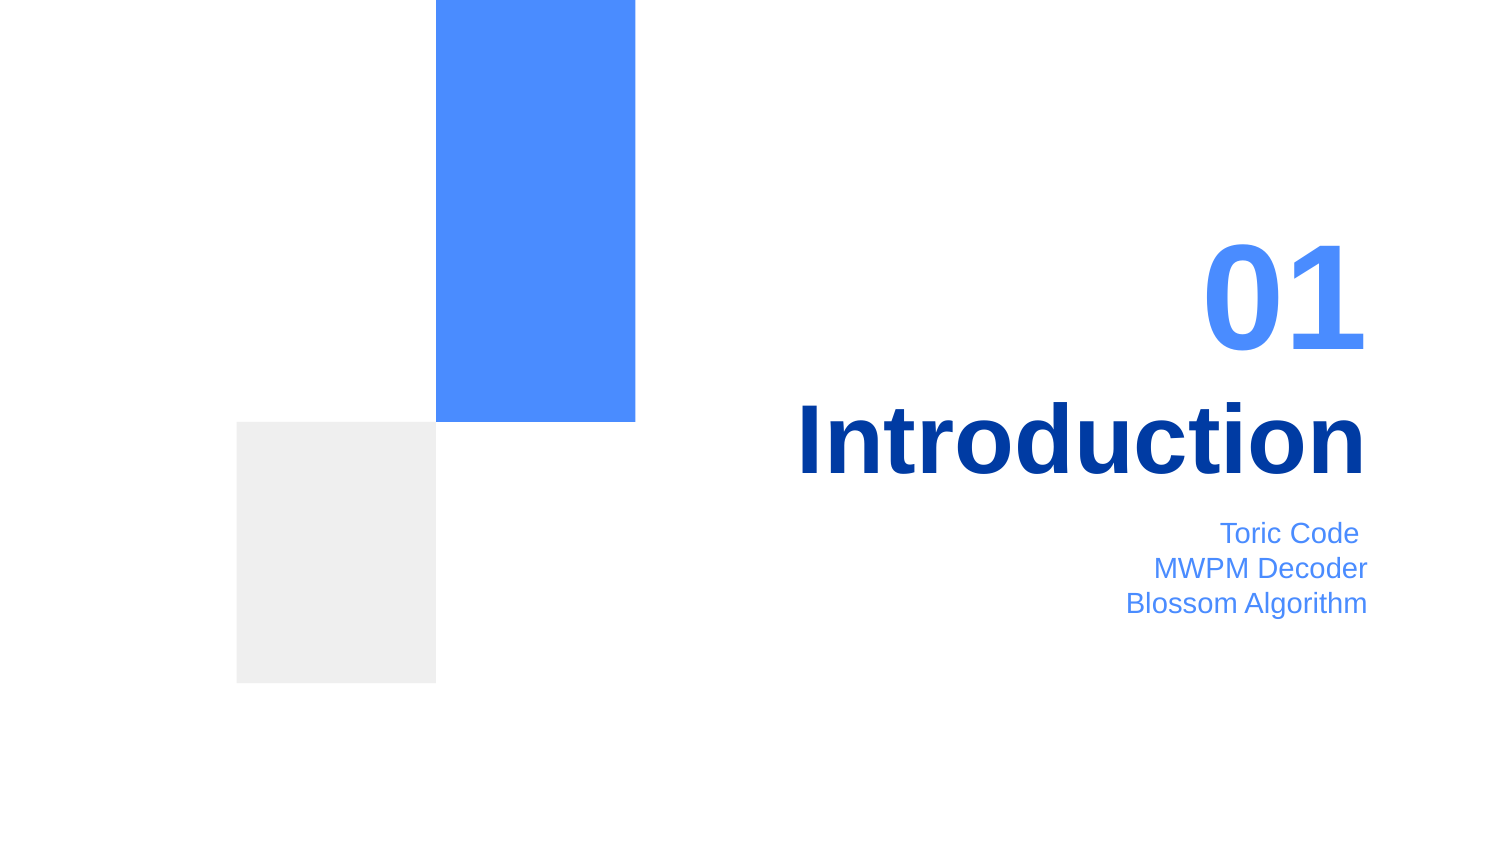

01
# Introduction
Toric Code
MWPM Decoder
Blossom Algorithm